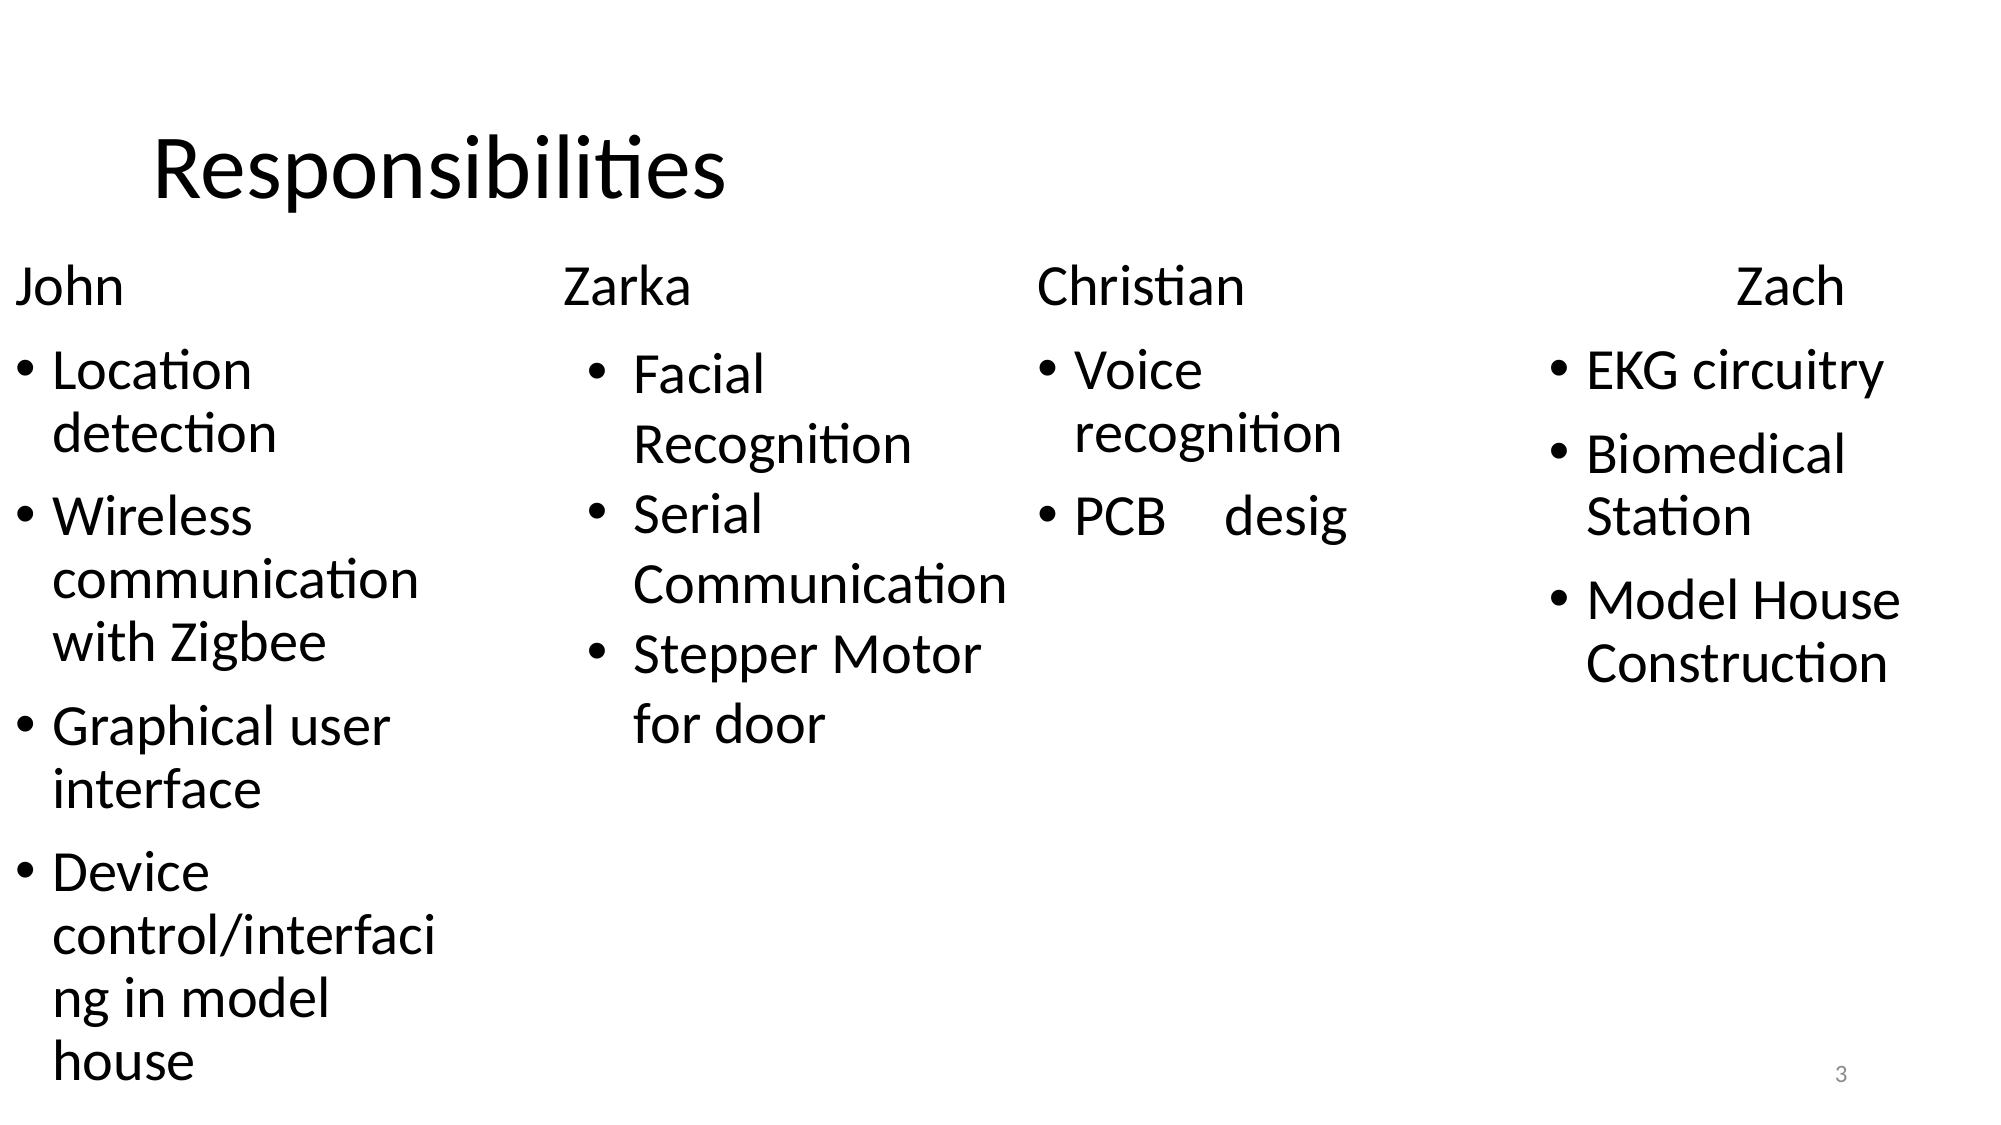

# Responsibilities
John
Location detection
Wireless communication with Zigbee
Graphical user interface
Device control/interfacing in model house		Zarka

																						Christian
Voice recognition
PCB 	desig																				Zach
EKG circuitry
Biomedical Station
Model House Construction

Facial Recognition
Serial Communication
Stepper Motor for door

3